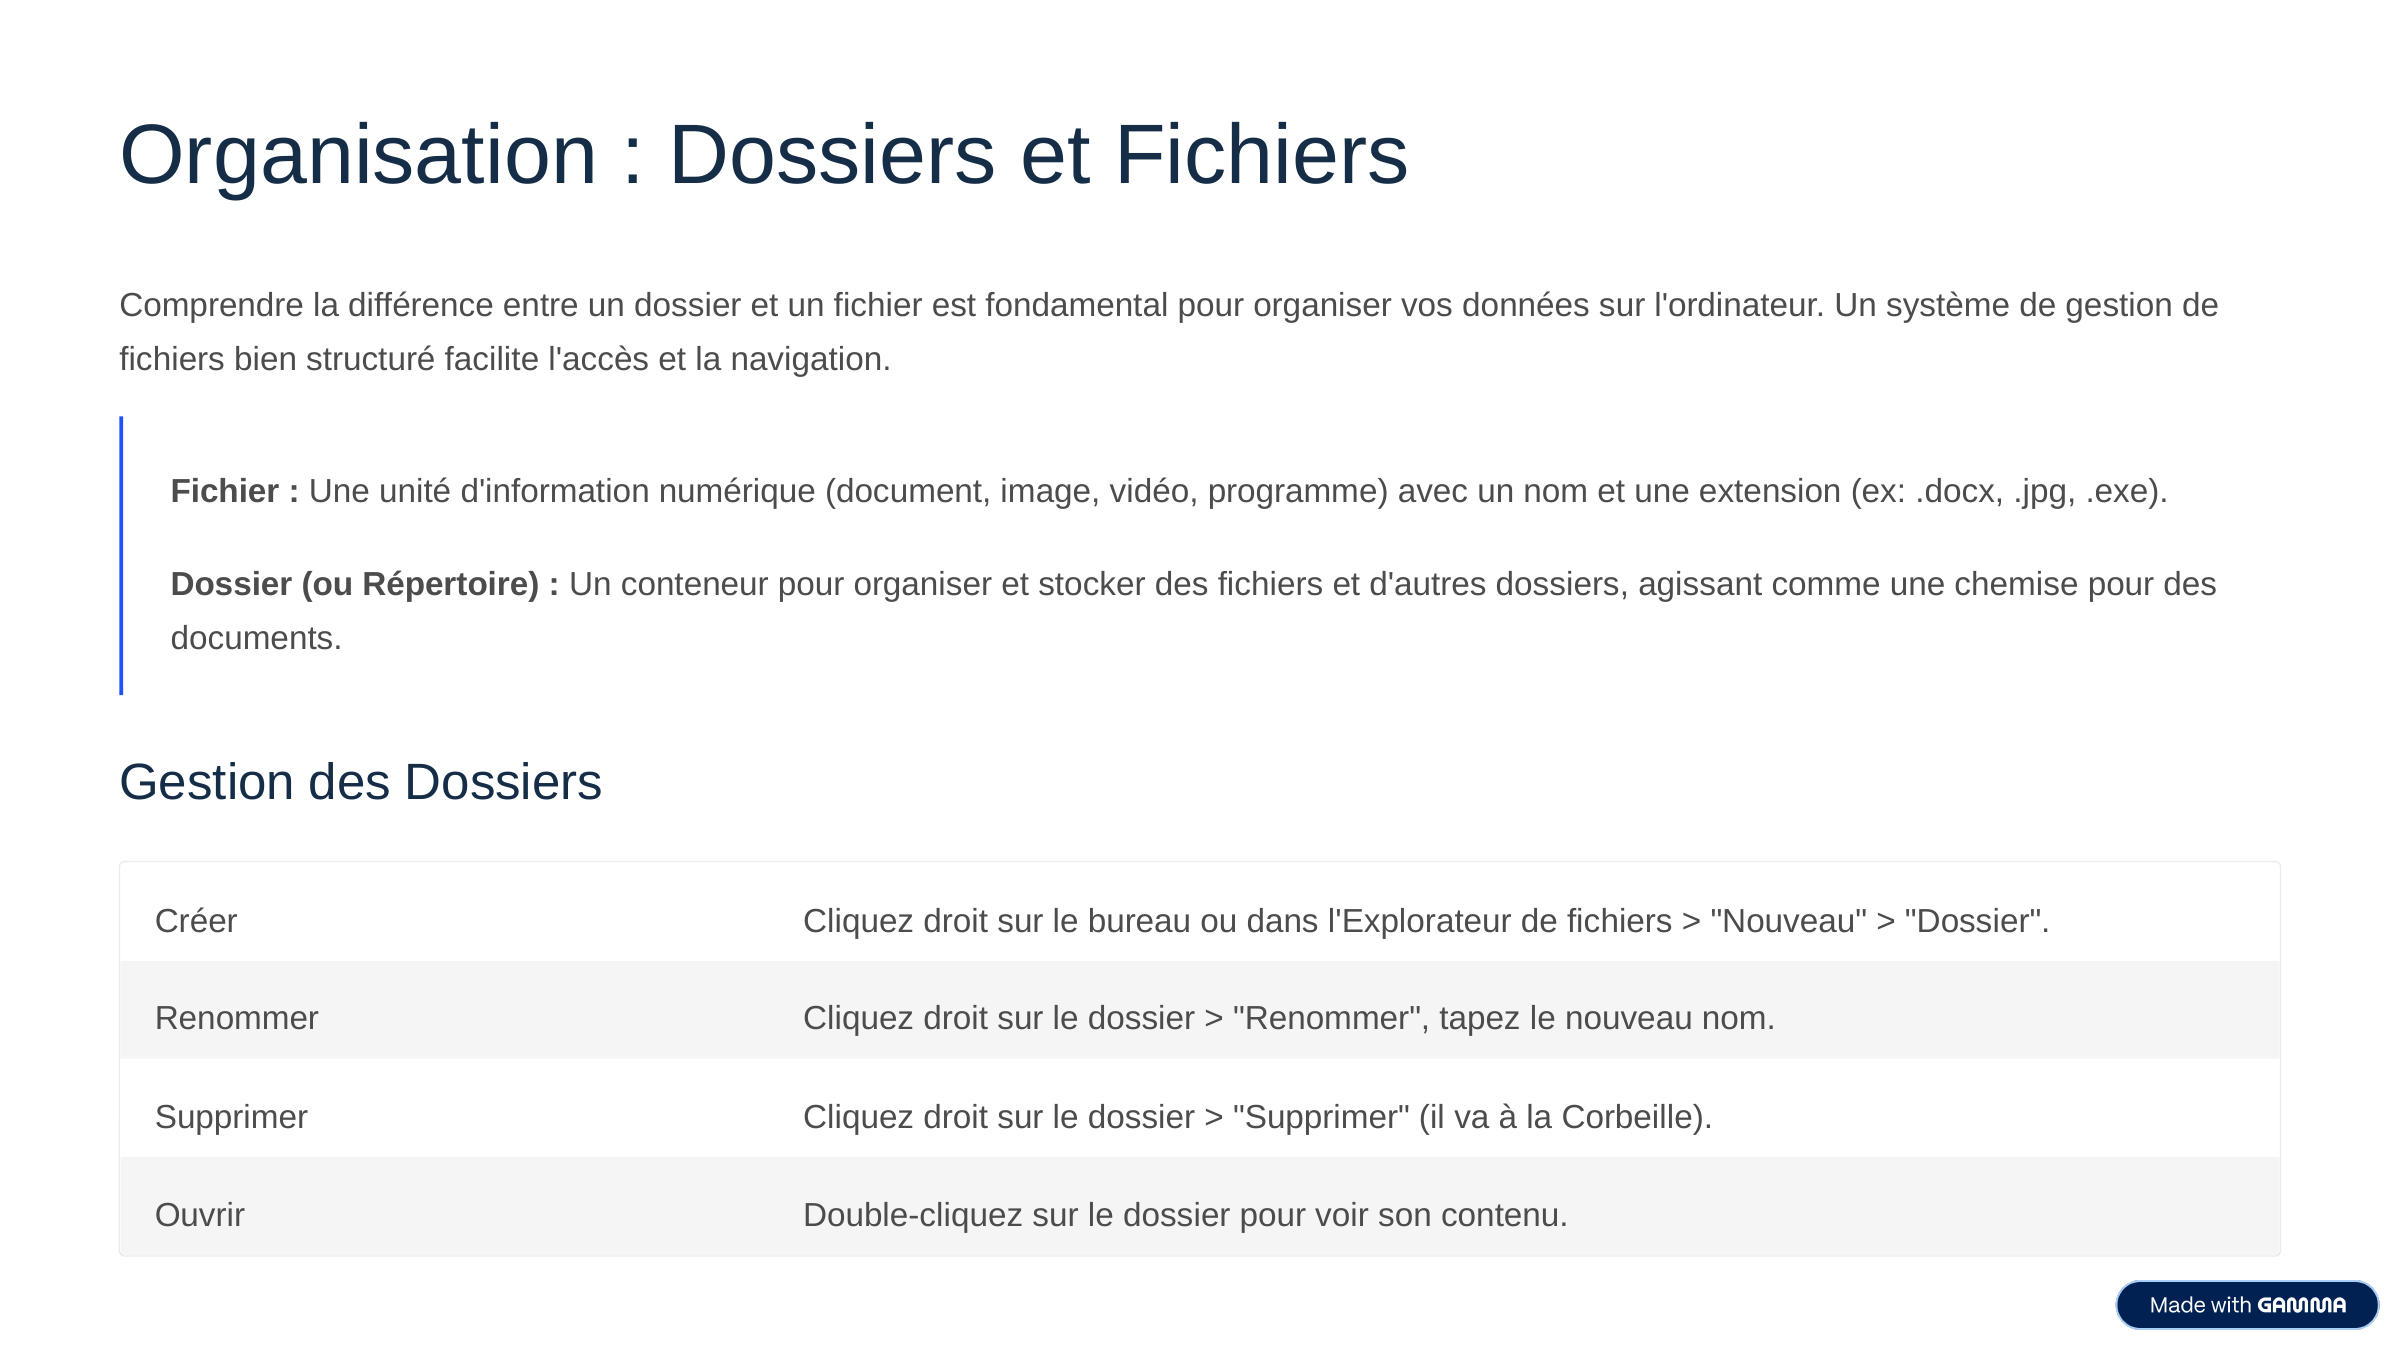

Organisation : Dossiers et Fichiers
Comprendre la différence entre un dossier et un fichier est fondamental pour organiser vos données sur l'ordinateur. Un système de gestion de fichiers bien structuré facilite l'accès et la navigation.

Fichier : Une unité d'information numérique (document, image, vidéo, programme) avec un nom et une extension (ex: .docx, .jpg, .exe).
Dossier (ou Répertoire) : Un conteneur pour organiser et stocker des fichiers et d'autres dossiers, agissant comme une chemise pour des documents.
Gestion des Dossiers

Créer
Cliquez droit sur le bureau ou dans l'Explorateur de fichiers > "Nouveau" > "Dossier".

Renommer
Cliquez droit sur le dossier > "Renommer", tapez le nouveau nom.

Supprimer
Cliquez droit sur le dossier > "Supprimer" (il va à la Corbeille).

Ouvrir
Double-cliquez sur le dossier pour voir son contenu.